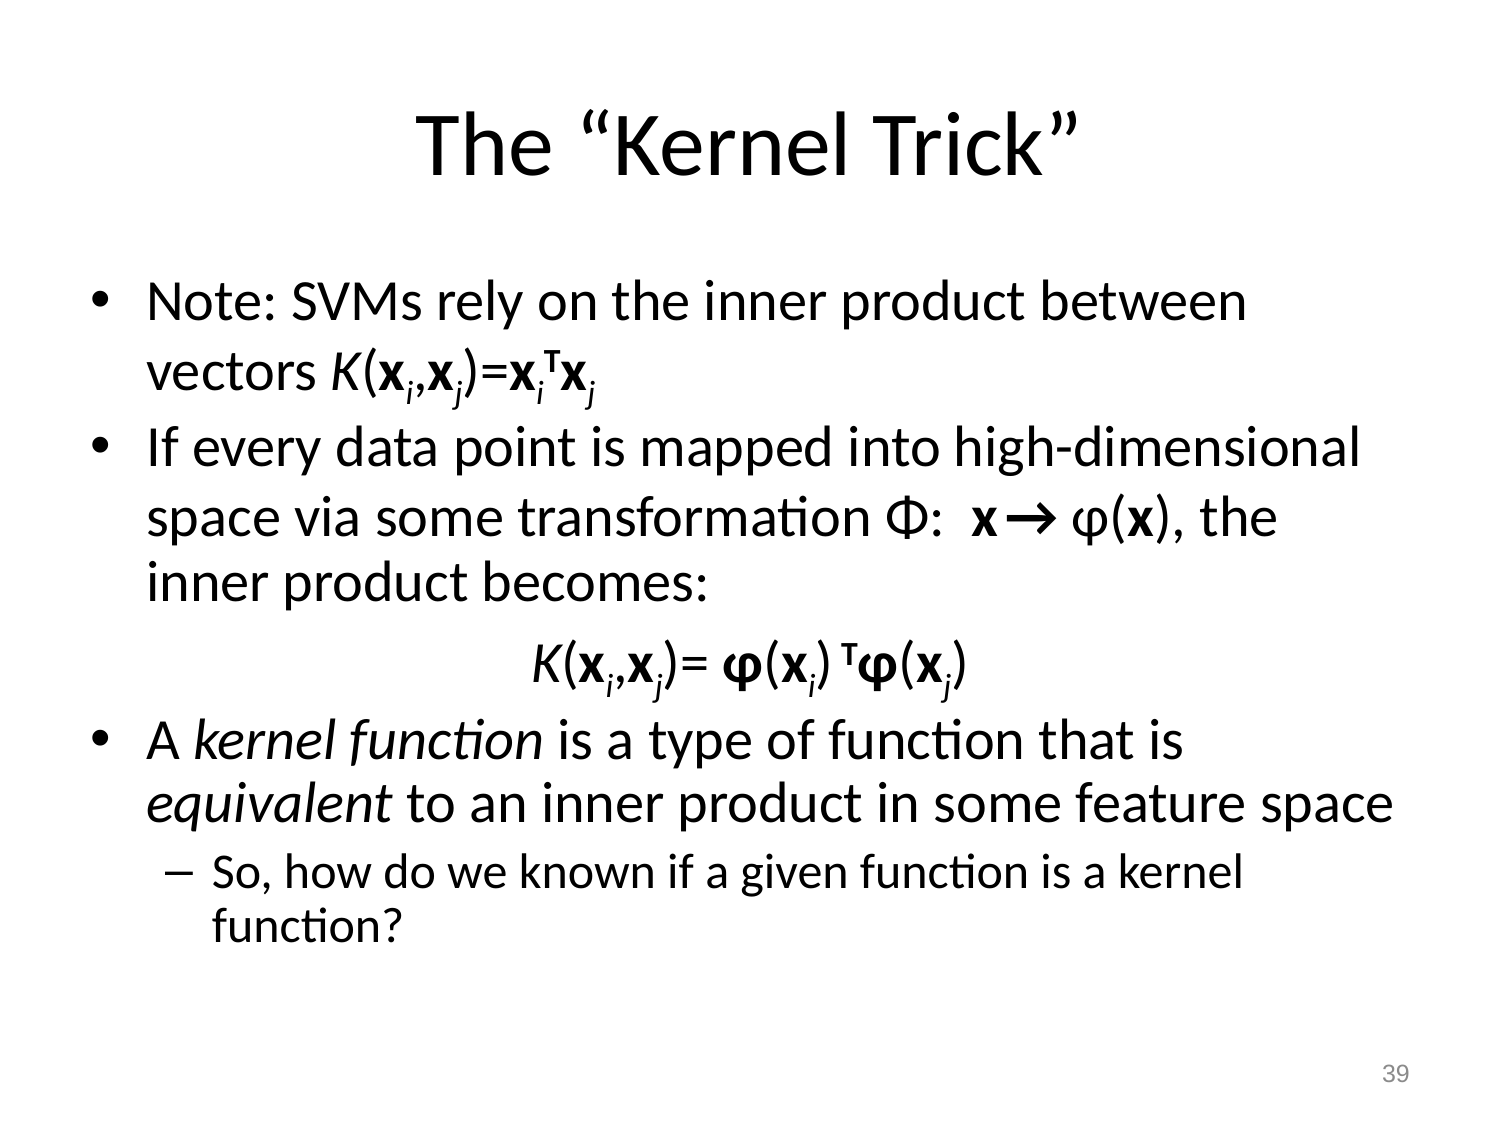

# The “Kernel Trick”
Note: SVMs rely on the inner product between vectors K(xi,xj)=xiTxj
If every data point is mapped into high-dimensional space via some transformation Φ:  x → φ(x), the inner product becomes:
K(xi,xj)= φ(xi) Tφ(xj)
A kernel function is a type of function that is equivalent to an inner product in some feature space
So, how do we known if a given function is a kernel function?

39